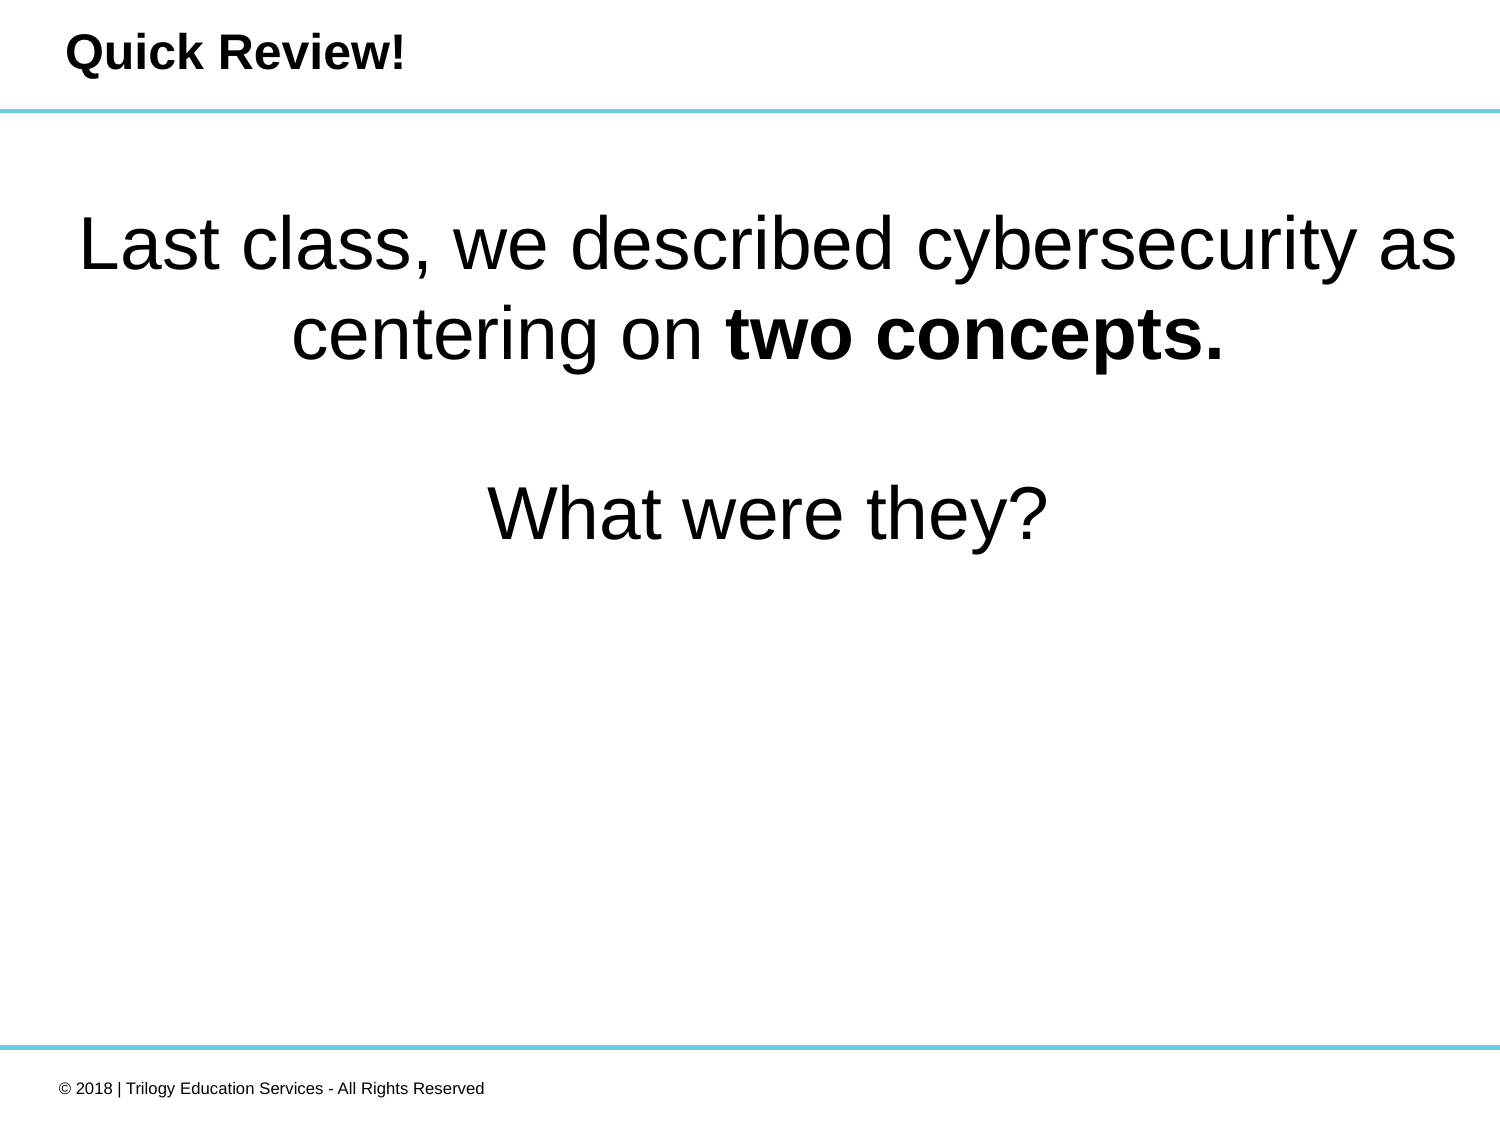

# Quick Review!
Last class, we described cybersecurity as centering on two concepts.

What were they?